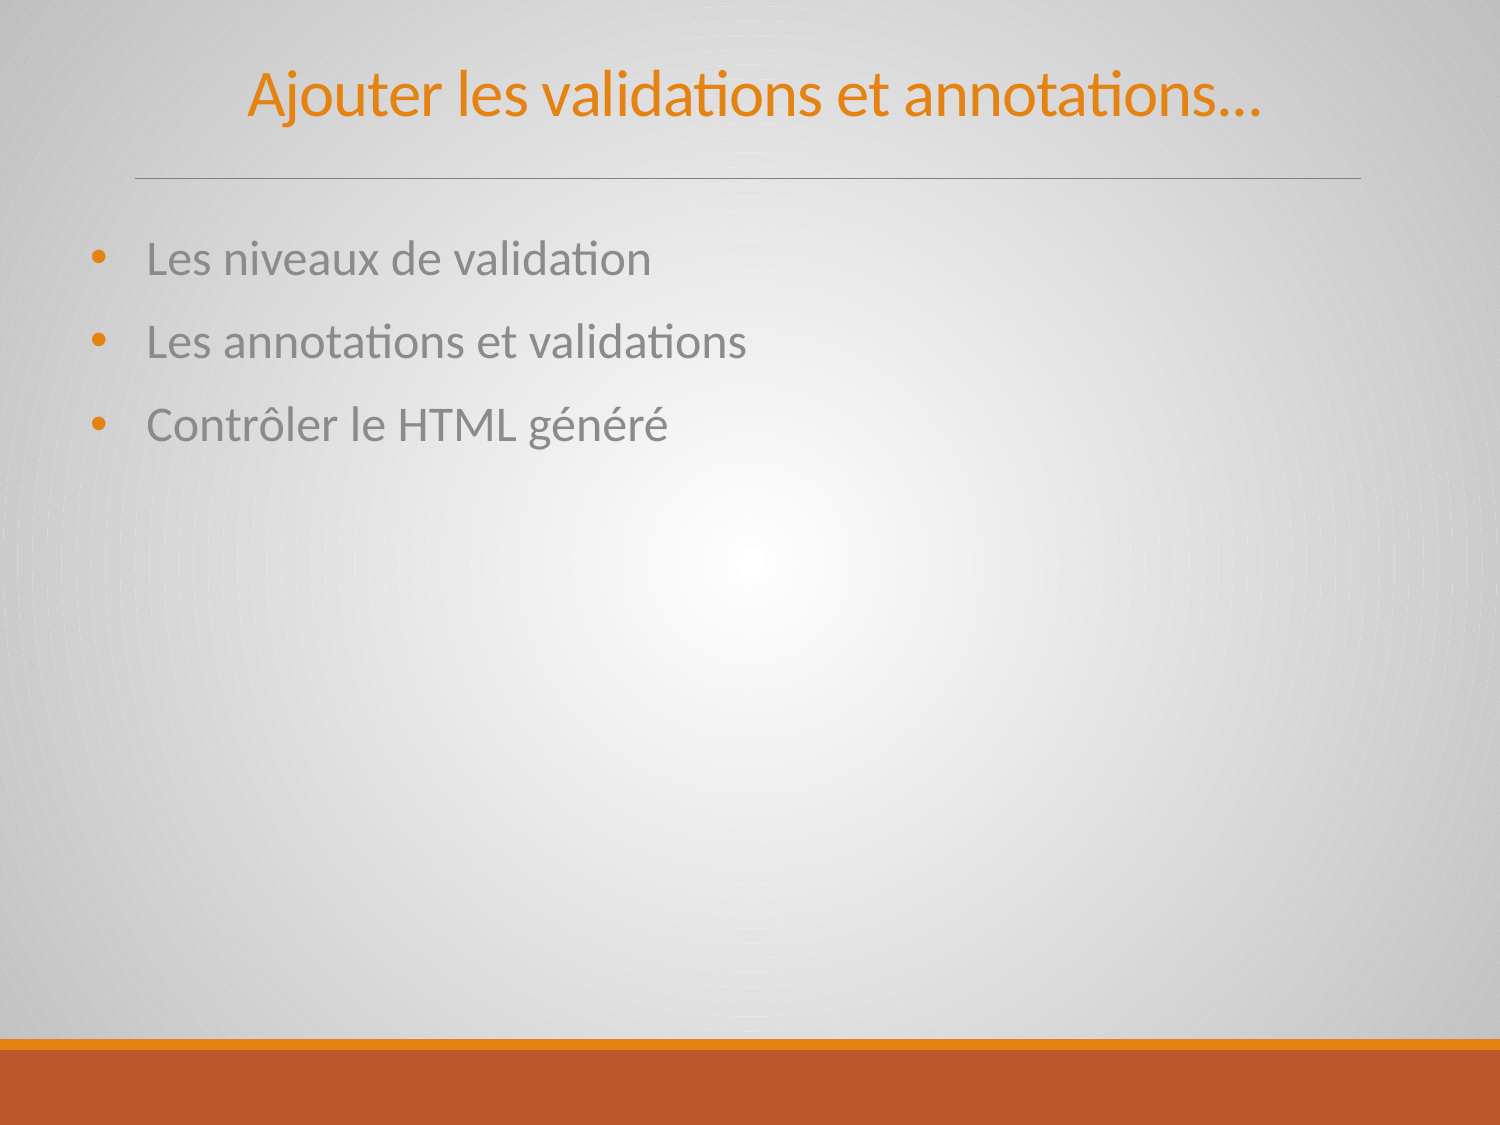

# Ajouter les validations et annotations...
Les niveaux de validation
Les annotations et validations
Contrôler le HTML généré